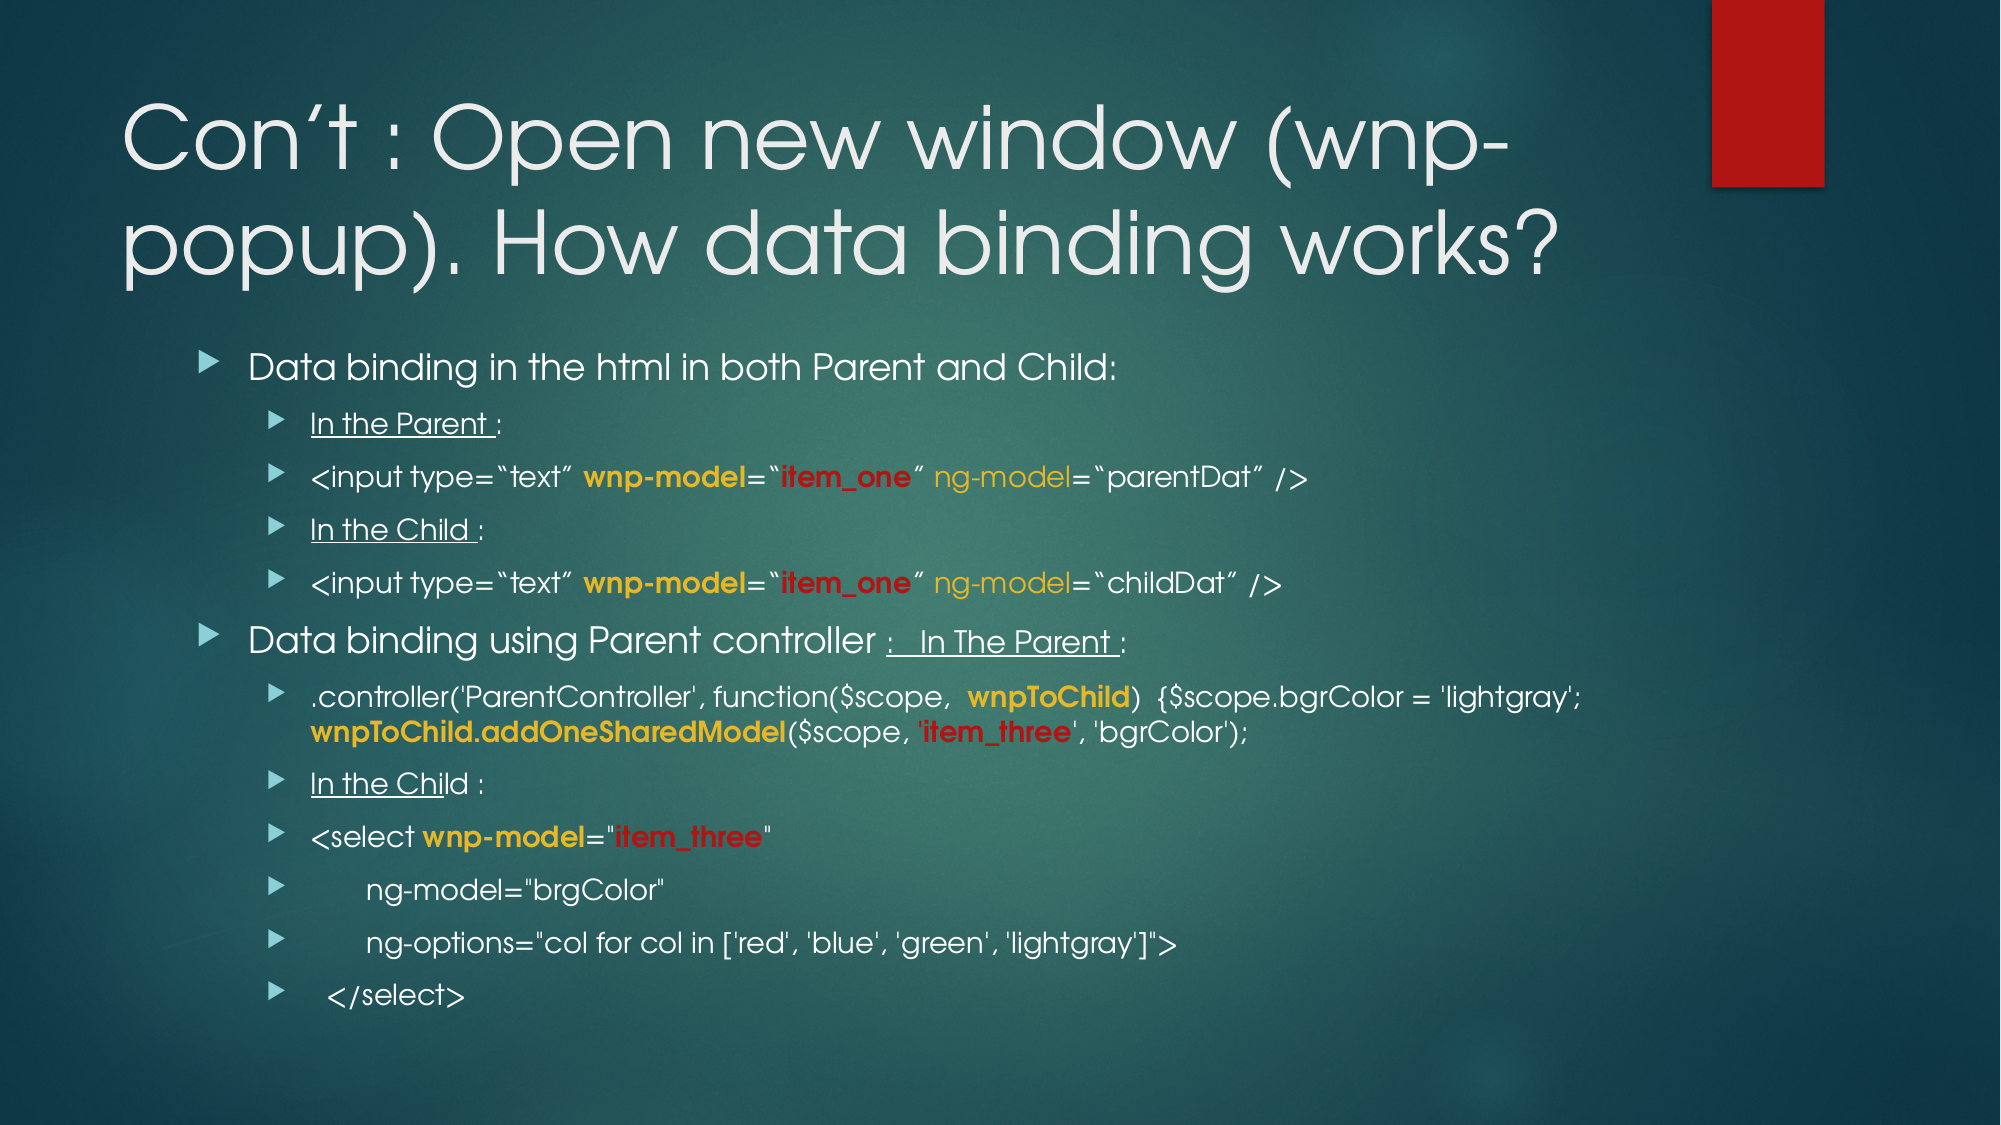

# Con’t : Open new window (wnp-popup). How data binding works?
Data binding in the html in both Parent and Child:
In the Parent :
<input type=“text” wnp-model=“item_one” ng-model=“parentDat” />
In the Child :
<input type=“text” wnp-model=“item_one” ng-model=“childDat” />
Data binding using Parent controller :   In The Parent :
.controller('ParentController', function($scope,  wnpToChild)  {$scope.bgrColor = 'lightgray'; wnpToChild.addOneSharedModel($scope, 'item_three', 'bgrColor');
In the Child :
<select wnp-model="item_three"
       ng-model="brgColor"
       ng-options="col for col in ['red', 'blue', 'green', 'lightgray']">
  </select>